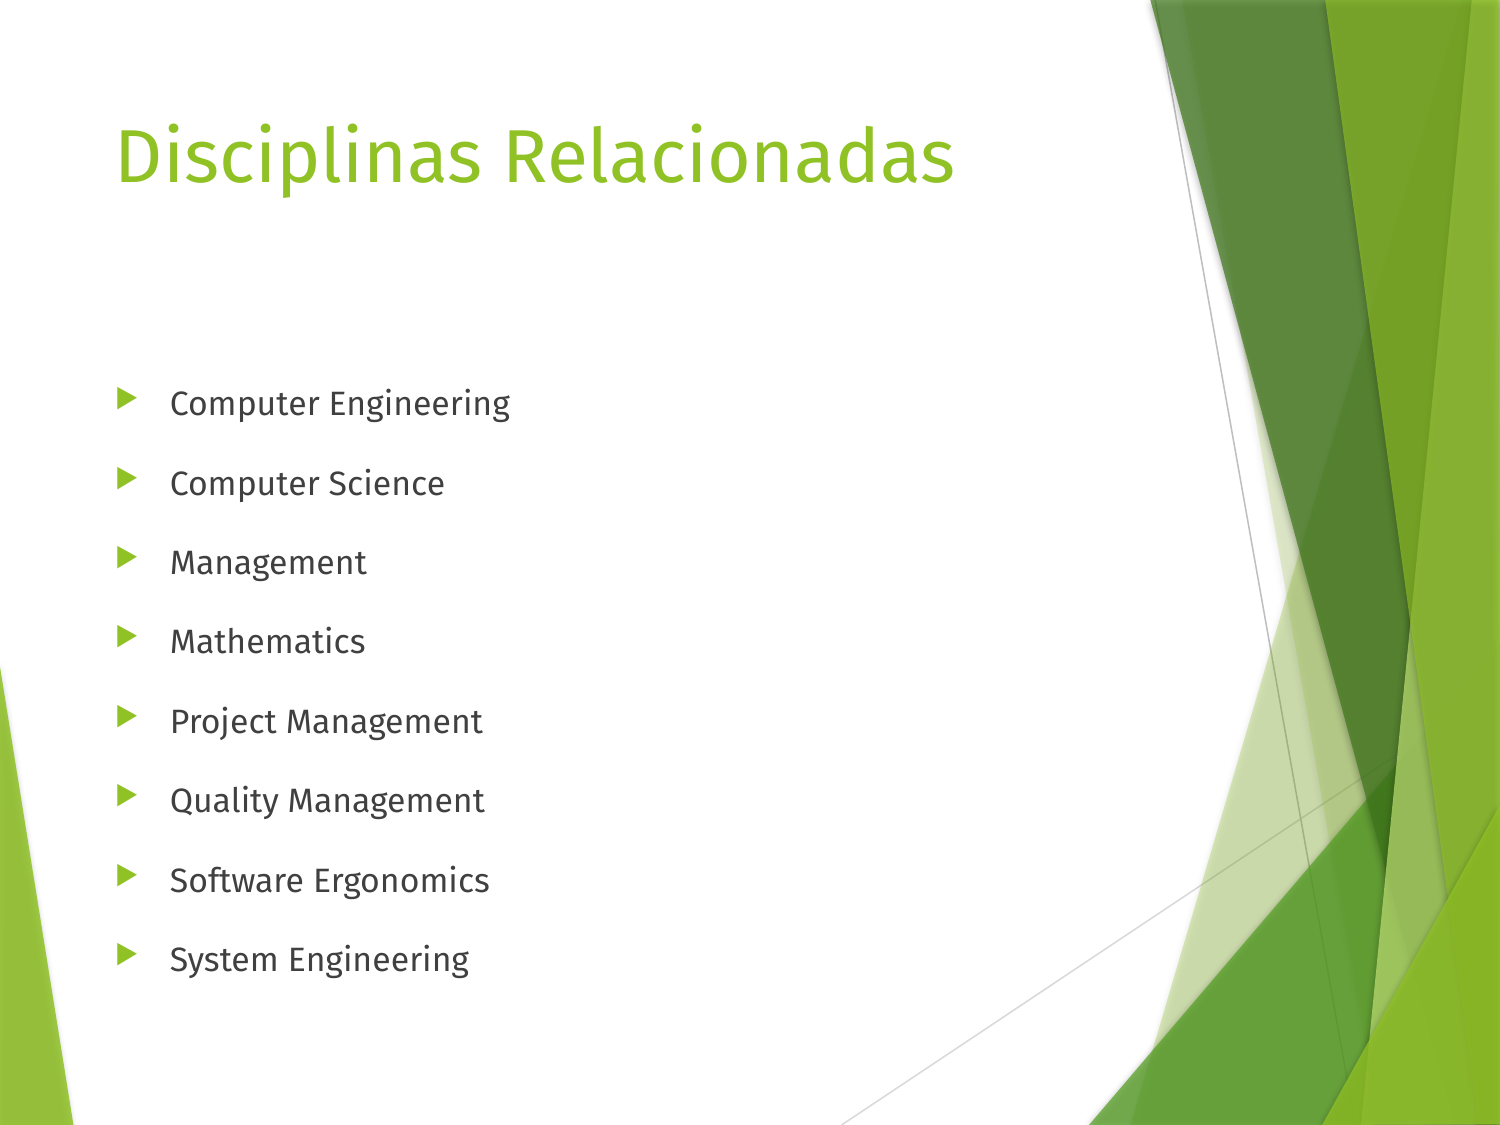

# Disciplinas Relacionadas
Computer Engineering
Computer Science
Management
Mathematics
Project Management
Quality Management
Software Ergonomics
System Engineering